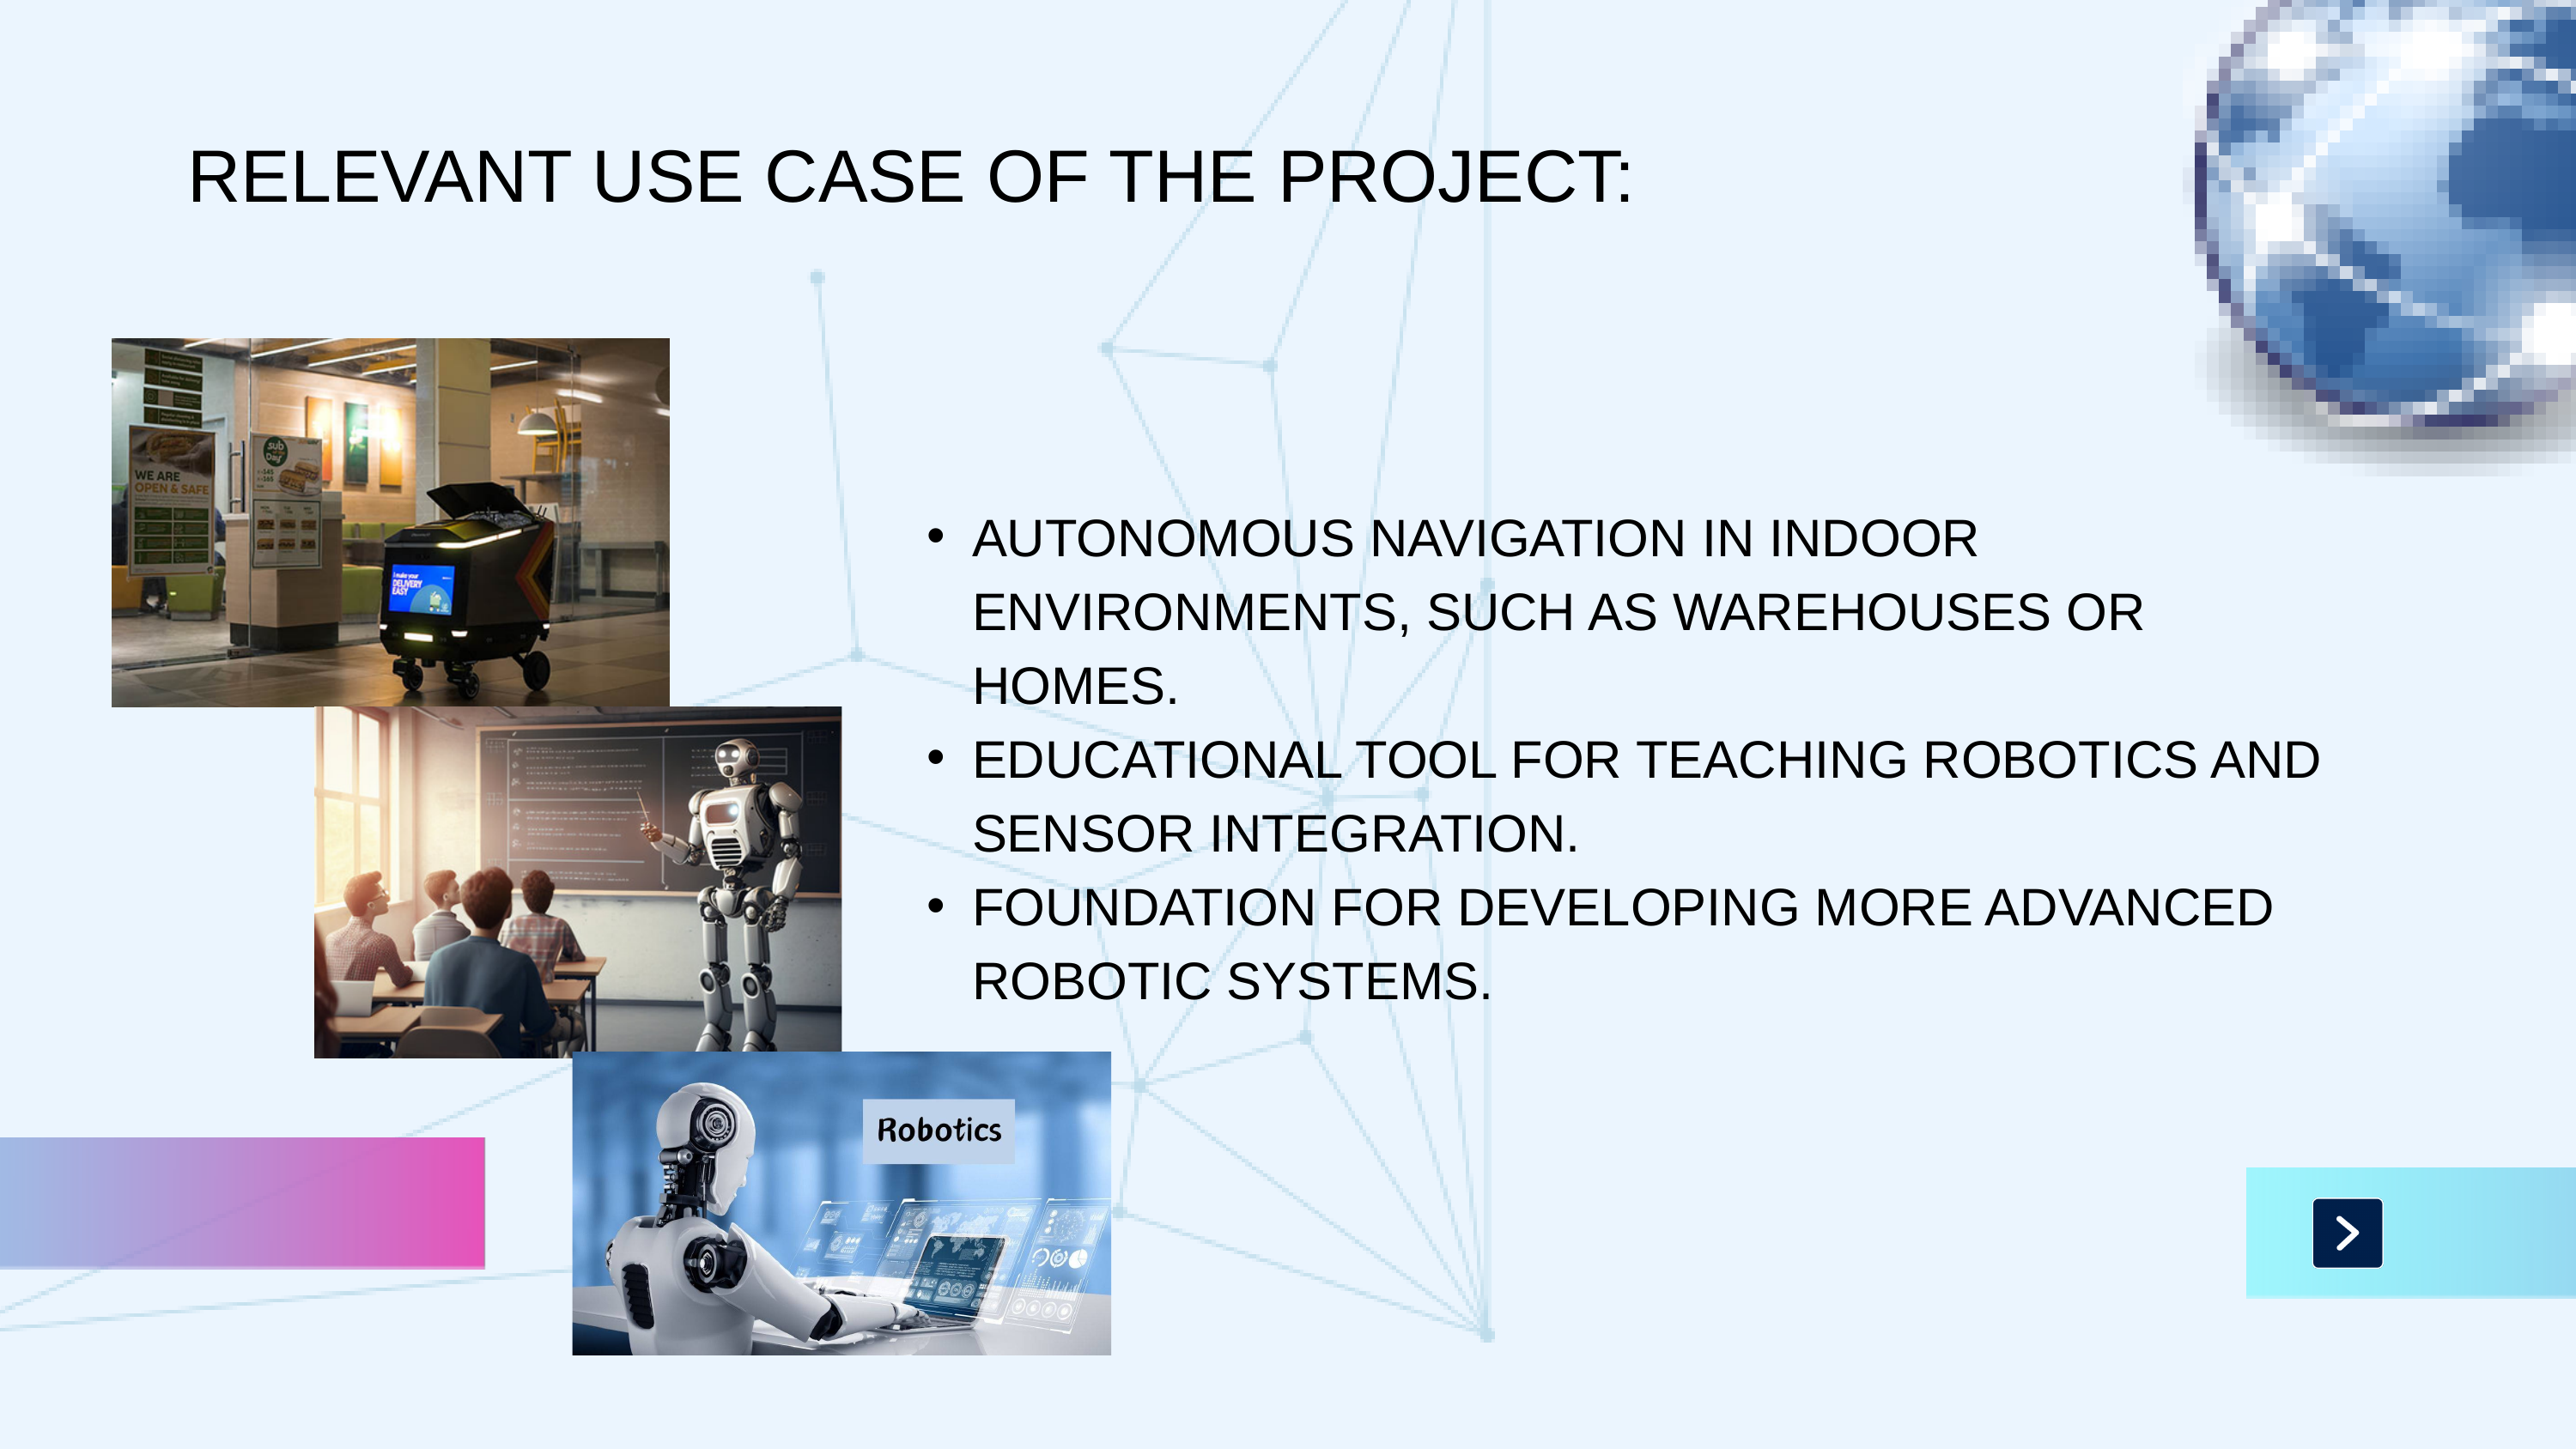

RELEVANT USE CASE OF THE PROJECT:

AUTONOMOUS NAVIGATION IN INDOOR ENVIRONMENTS, SUCH AS WAREHOUSES OR HOMES.
EDUCATIONAL TOOL FOR TEACHING ROBOTICS AND SENSOR INTEGRATION.
FOUNDATION FOR DEVELOPING MORE ADVANCED ROBOTIC SYSTEMS.